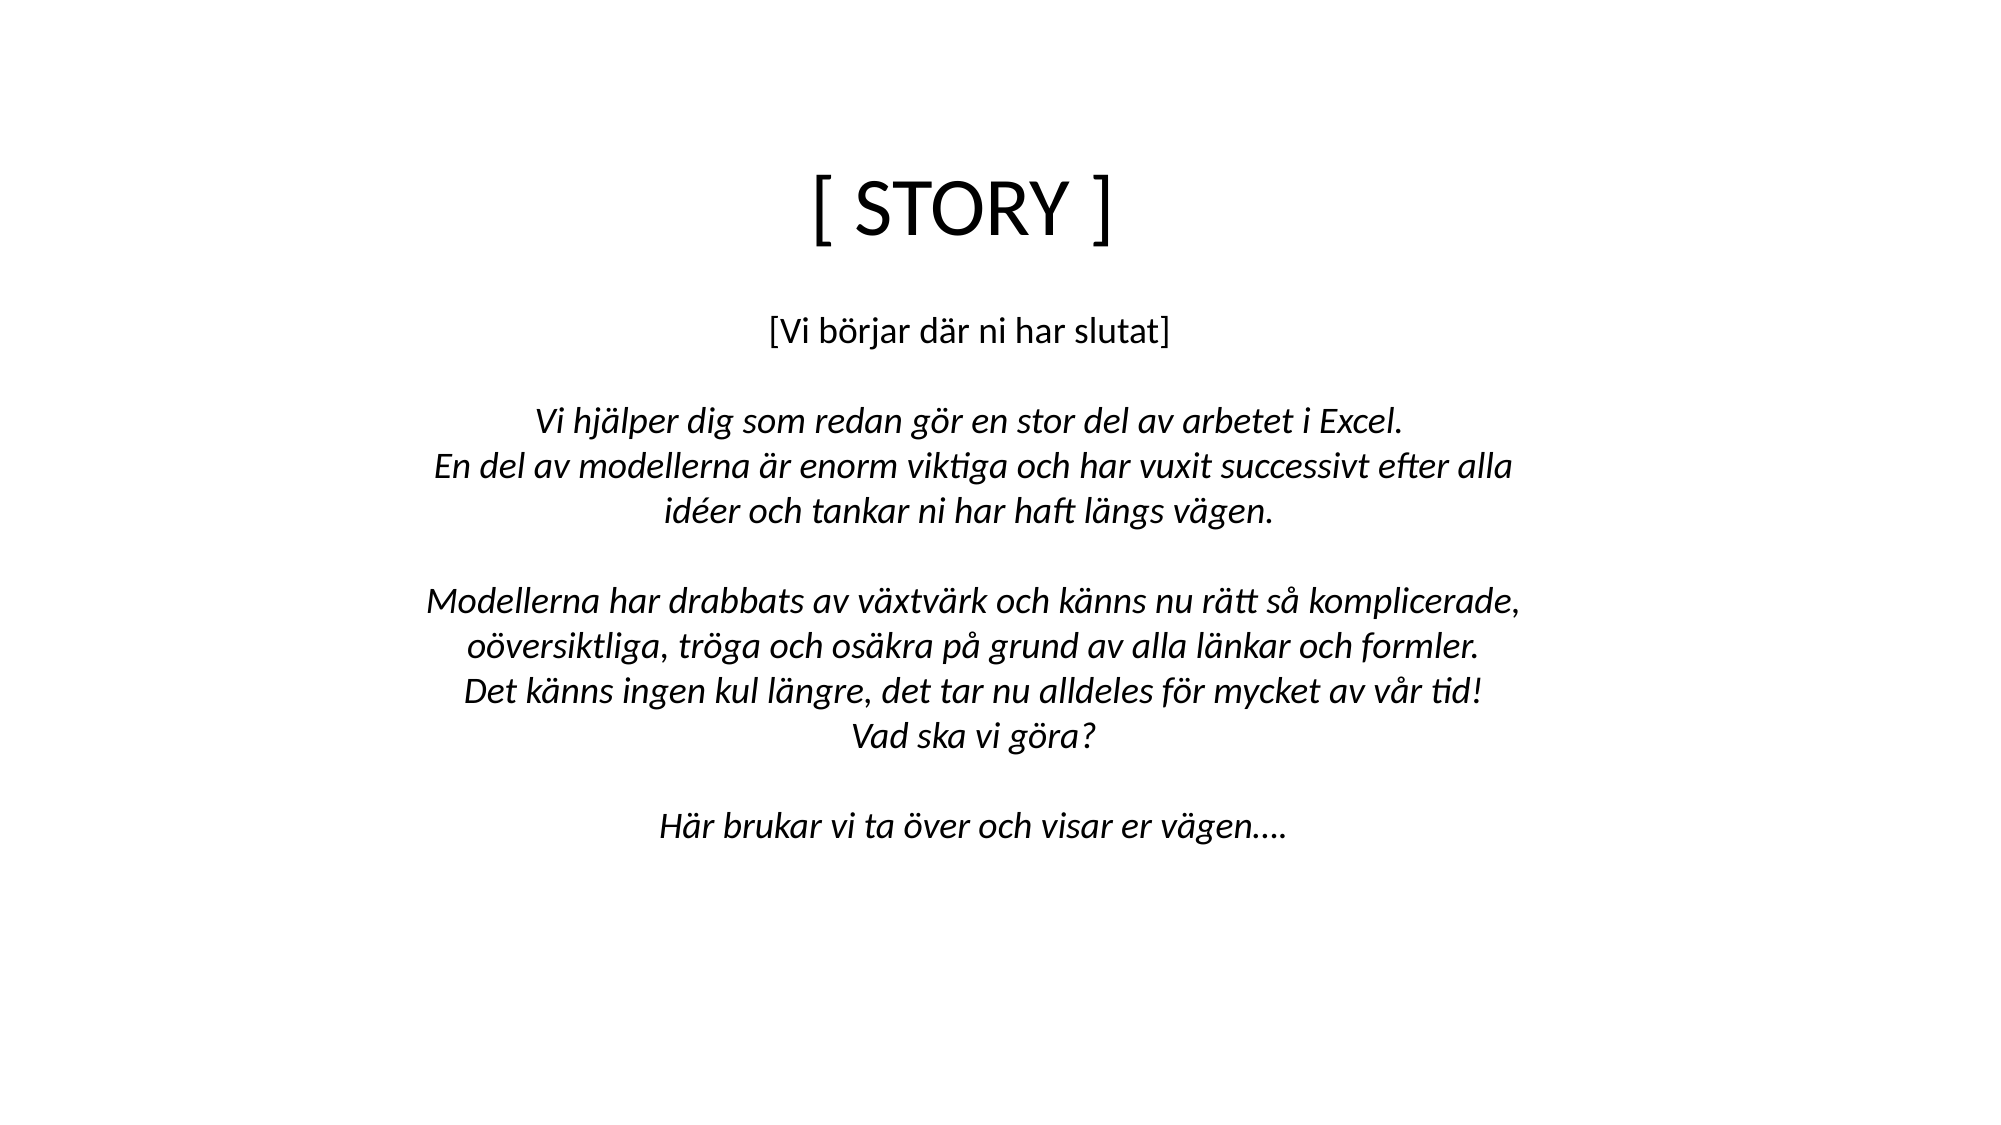

[ STORY ]
[Vi börjar där ni har slutat]

Vi hjälper dig som redan gör en stor del av arbetet i Excel.
En del av modellerna är enorm viktiga och har vuxit successivt efter alla idéer och tankar ni har haft längs vägen.

Modellerna har drabbats av växtvärk och känns nu rätt så komplicerade, oöversiktliga, tröga och osäkra på grund av alla länkar och formler.
Det känns ingen kul längre, det tar nu alldeles för mycket av vår tid!
Vad ska vi göra?

Här brukar vi ta över och visar er vägen….